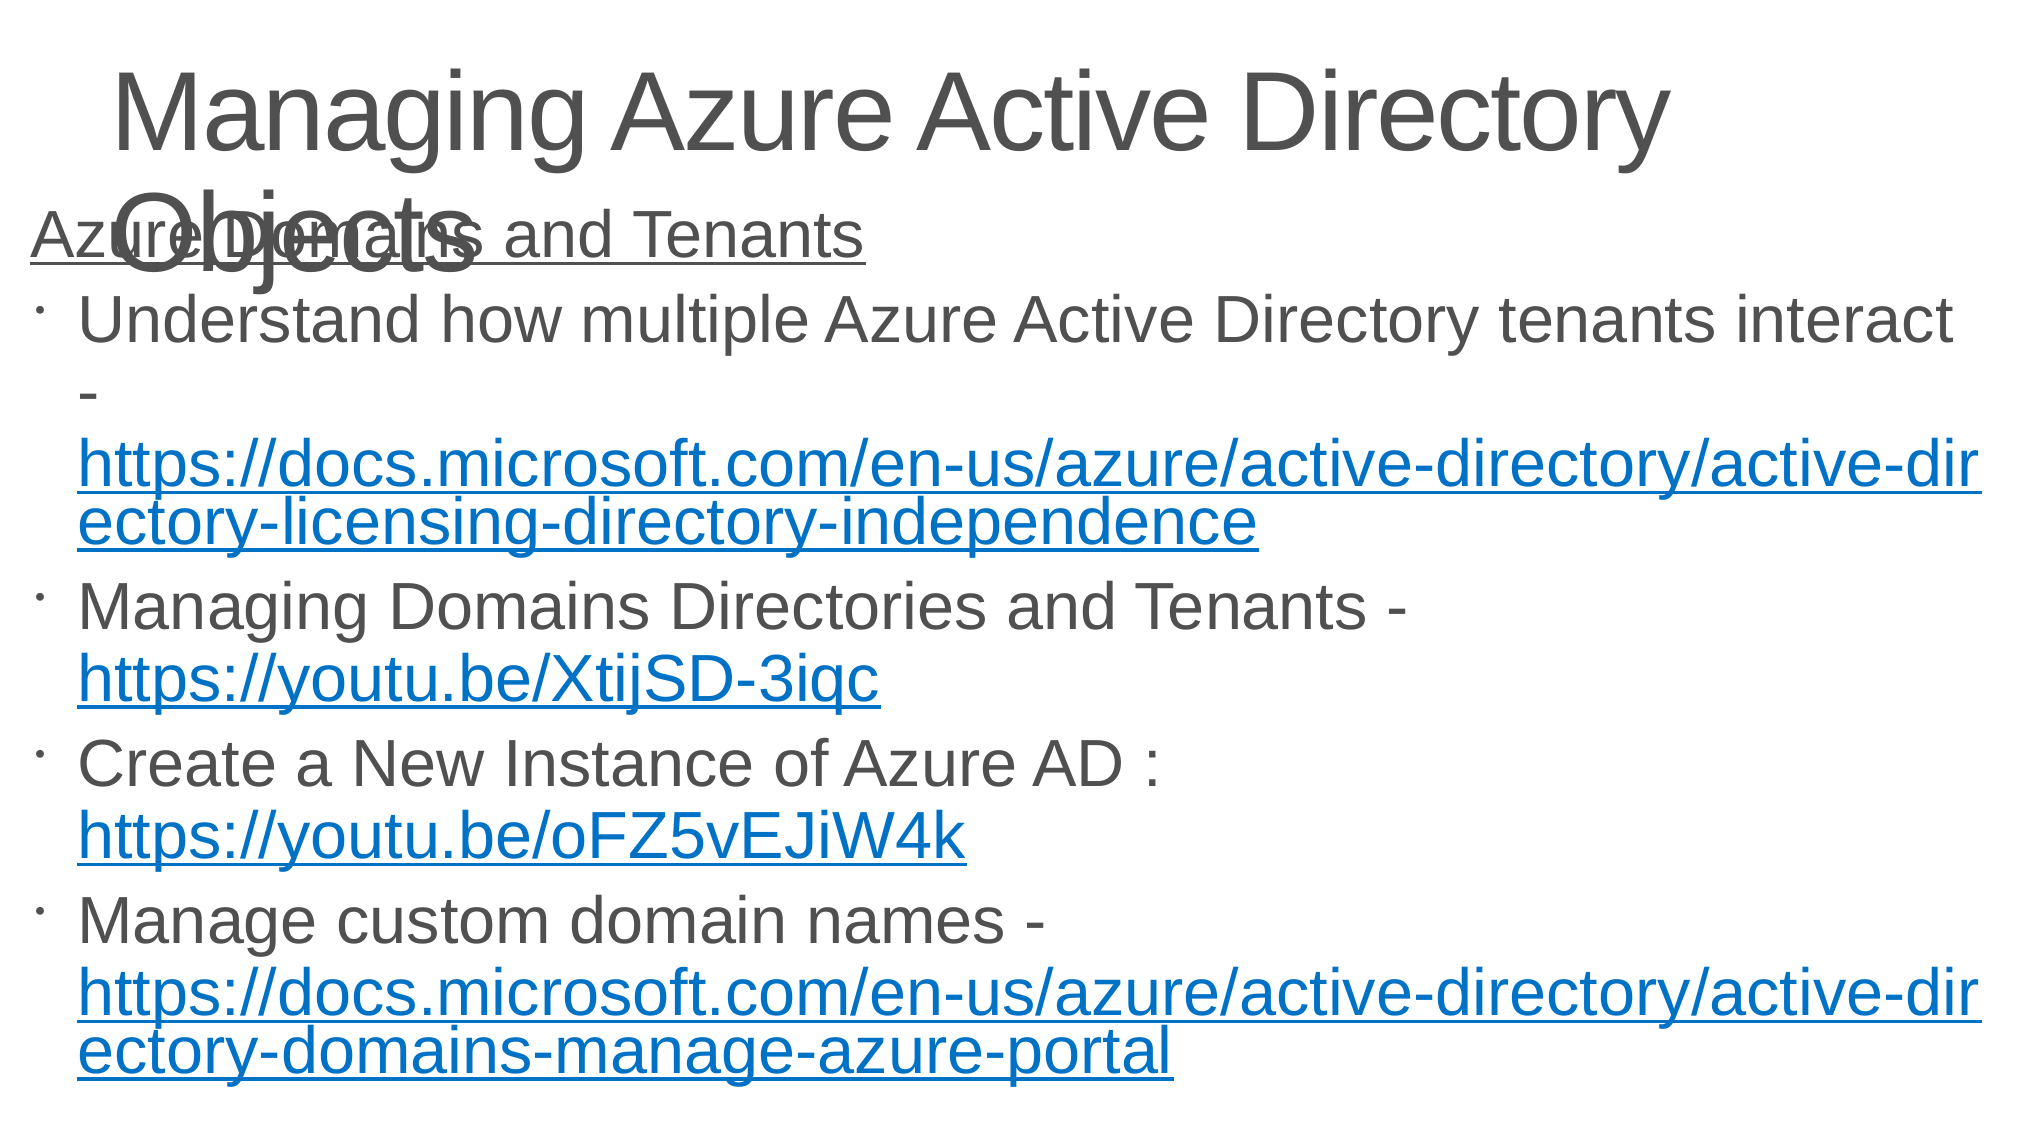

# Managing Azure Active Directory Objects
Azure Domains and Tenants
Understand how multiple Azure Active Directory tenants interact - https://docs.microsoft.com/en-us/azure/active-directory/active-directory-licensing-directory-independence
Managing Domains Directories and Tenants - https://youtu.be/XtijSD-3iqc
Create a New Instance of Azure AD : https://youtu.be/oFZ5vEJiW4k
Manage custom domain names - https://docs.microsoft.com/en-us/azure/active-directory/active-directory-domains-manage-azure-portal